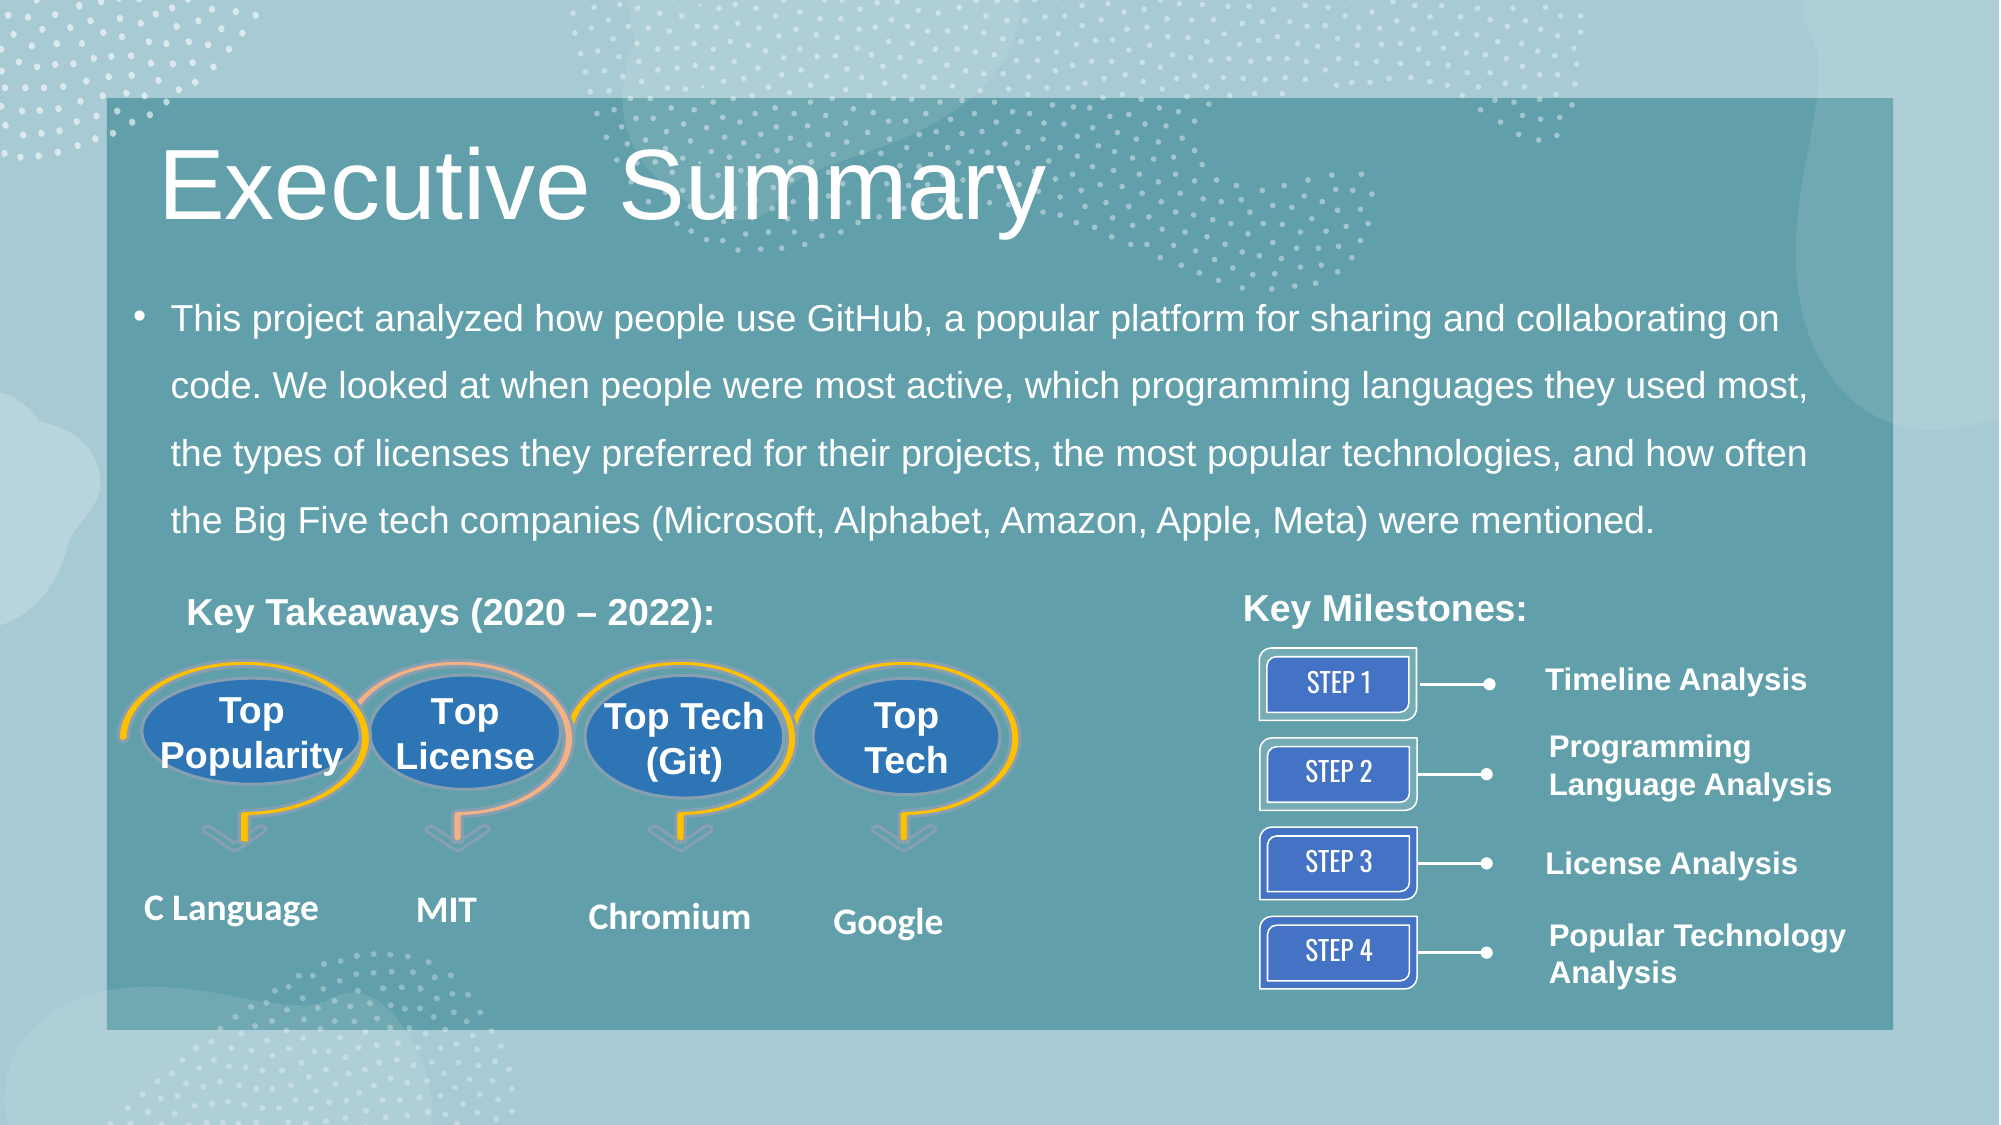

# Executive Summary

This project analyzed how people use GitHub, a popular platform for sharing and collaborating on code. We looked at when people were most active, which programming languages they used most, the types of licenses they preferred for their projects, the most popular technologies, and how often the Big Five tech companies (Microsoft, Alphabet, Amazon, Apple, Meta) were mentioned.

Key Milestones:
Key Takeaways (2020 – 2022):

Timeline Analysis

Top Popularity

Top License

Top Tech (Git)

Top Tech

STEP 1
Programming Language Analysis

STEP 2

License Analysis
STEP 3
C Language
MIT
Chromium
Google
Popular Technology Analysis

STEP 4